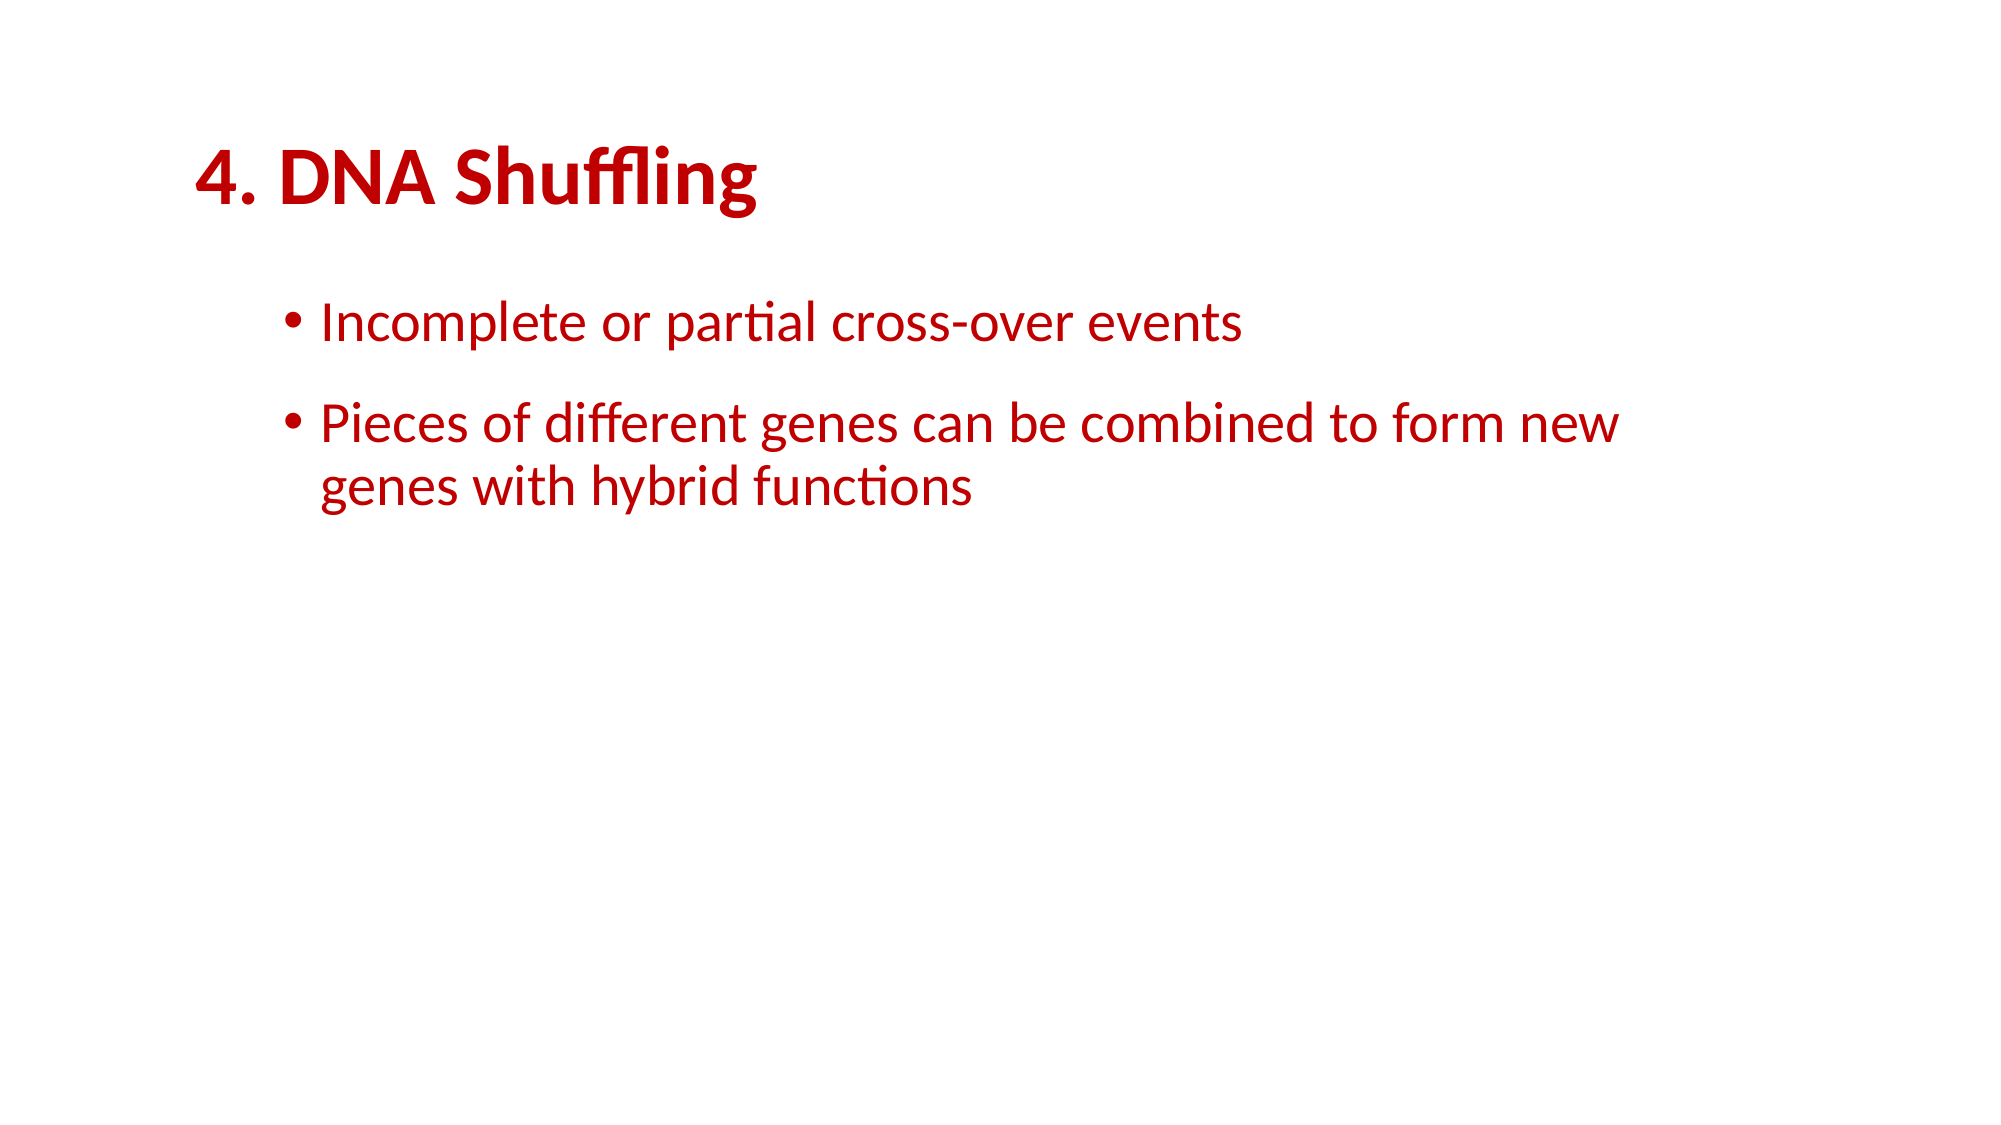

# 4. DNA Shuffling
Incomplete or partial cross-over events
Pieces of different genes can be combined to form new genes with hybrid functions